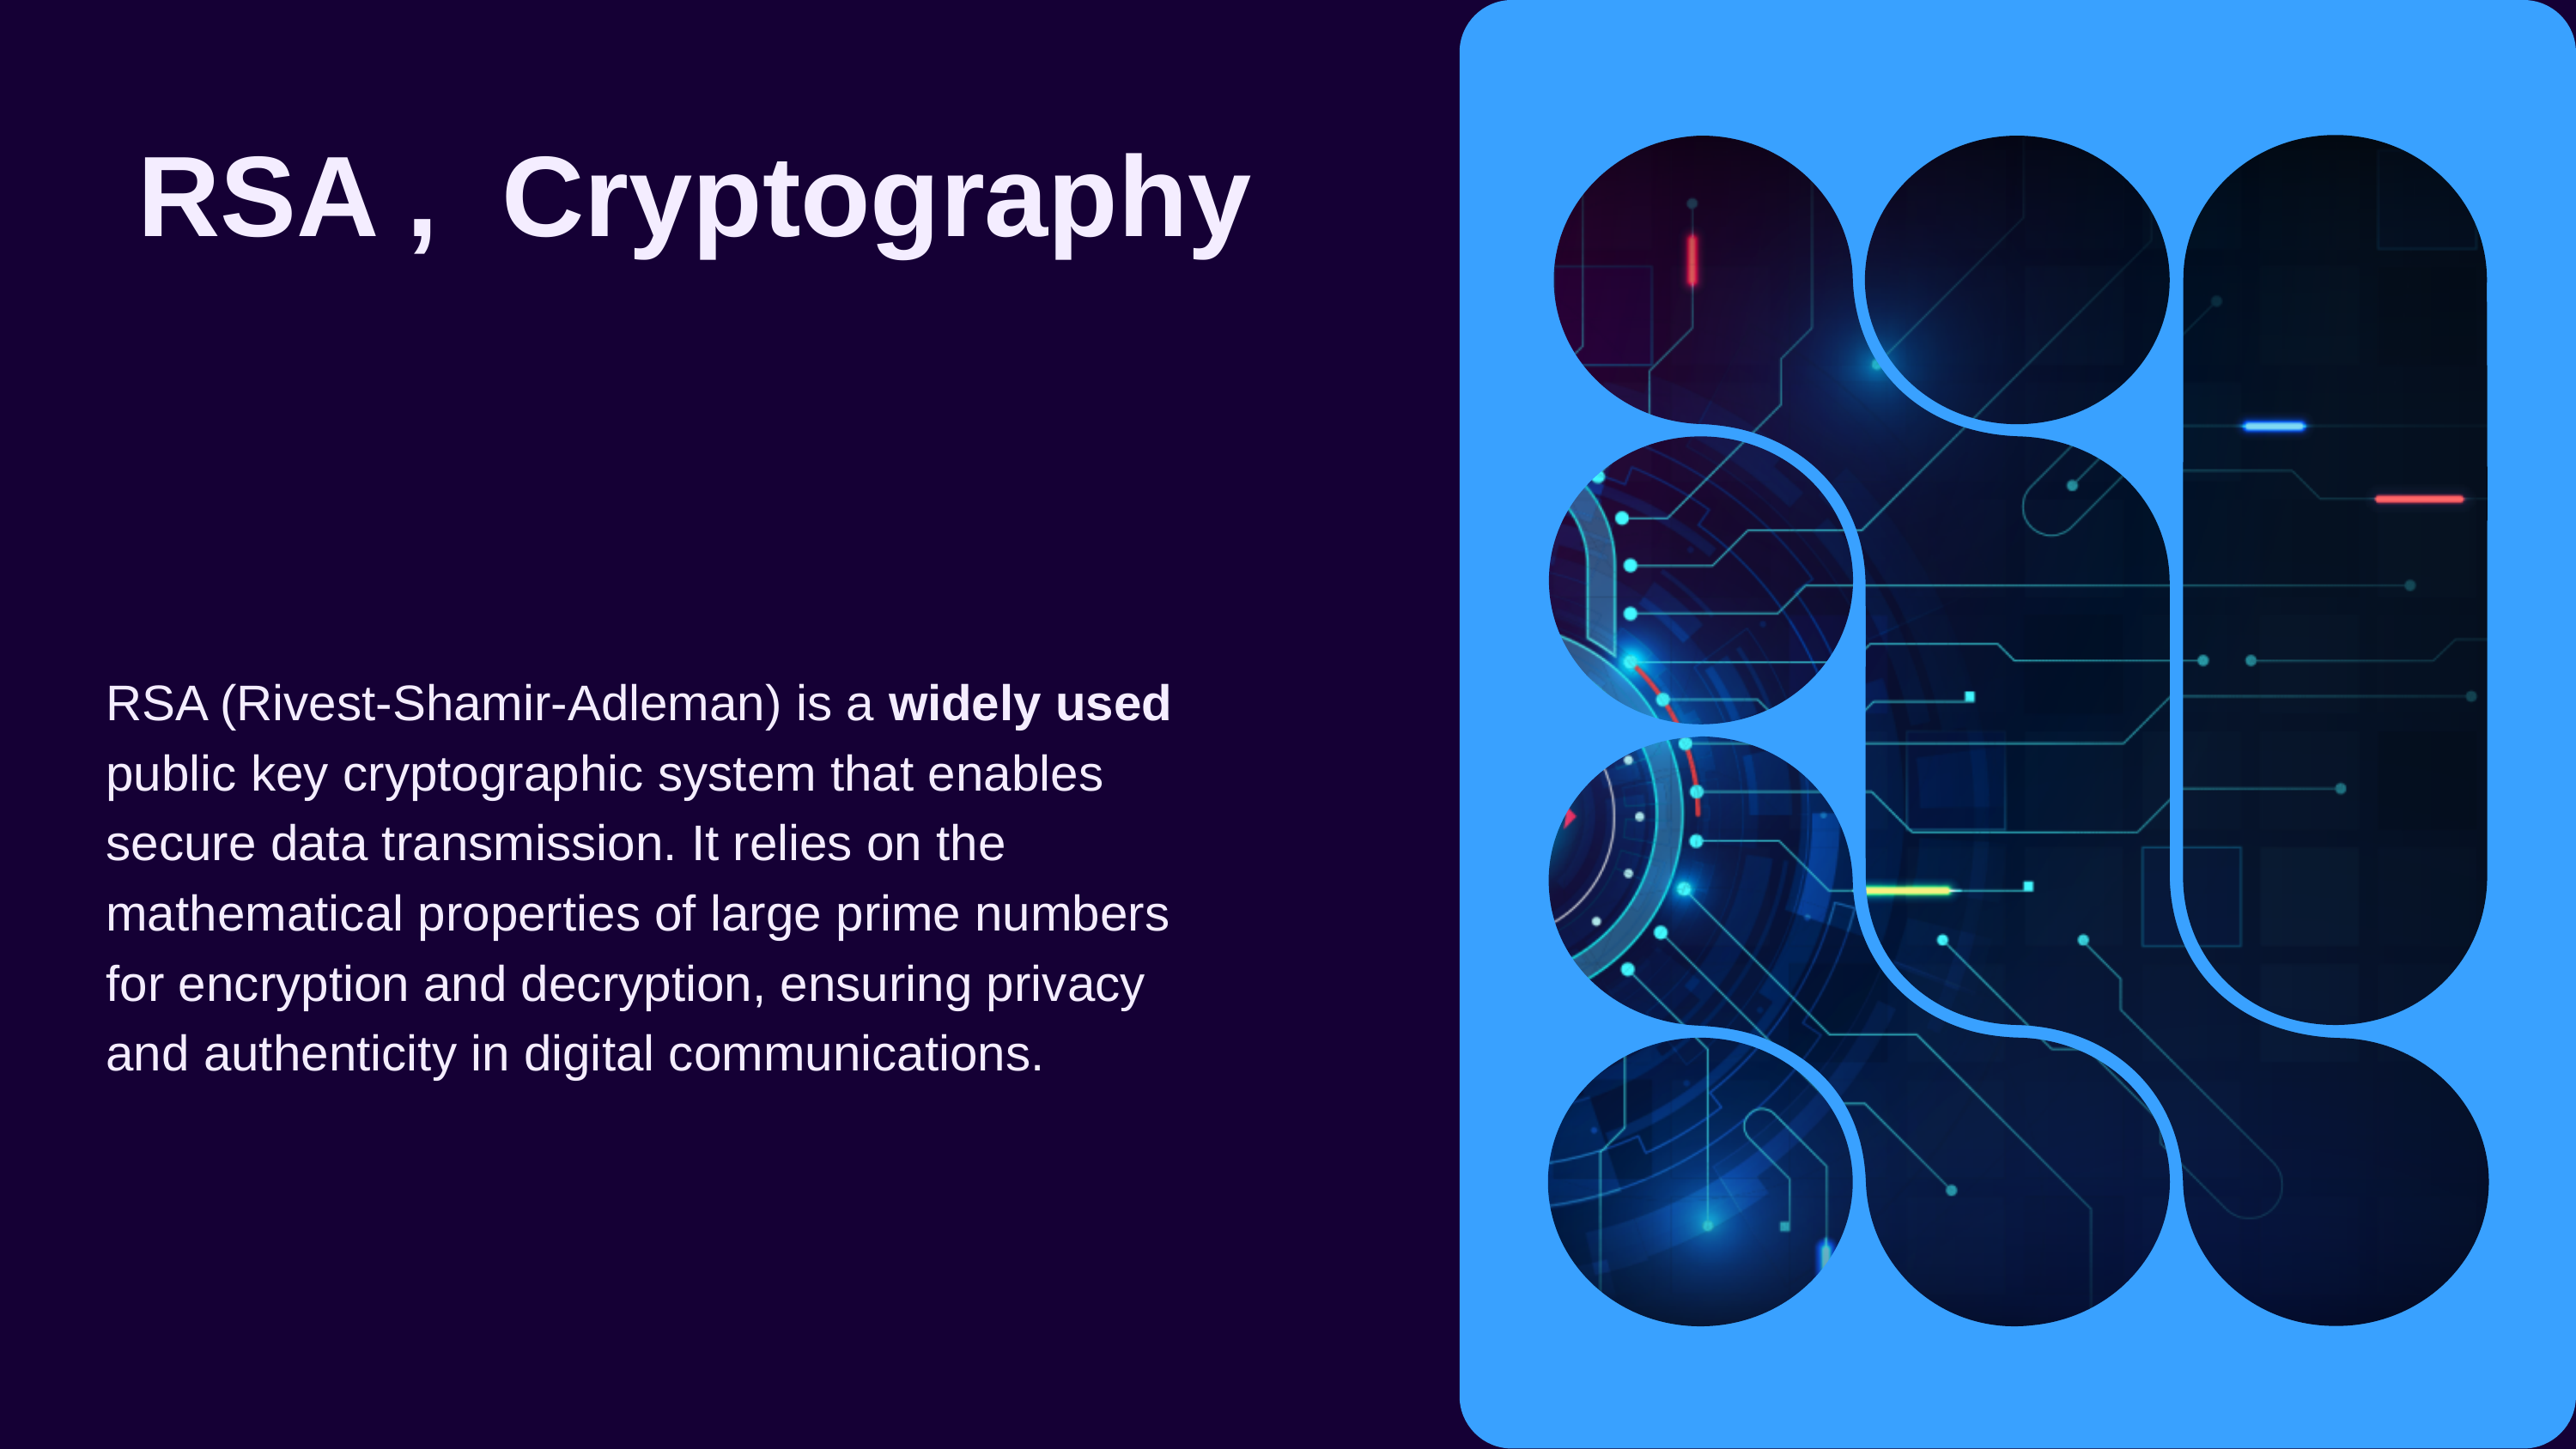

RSA ,  Cryptography
RSA (Rivest-Shamir-Adleman) is a widely used public key cryptographic system that enables secure data transmission. It relies on the mathematical properties of large prime numbers for encryption and decryption, ensuring privacy and authenticity in digital communications.